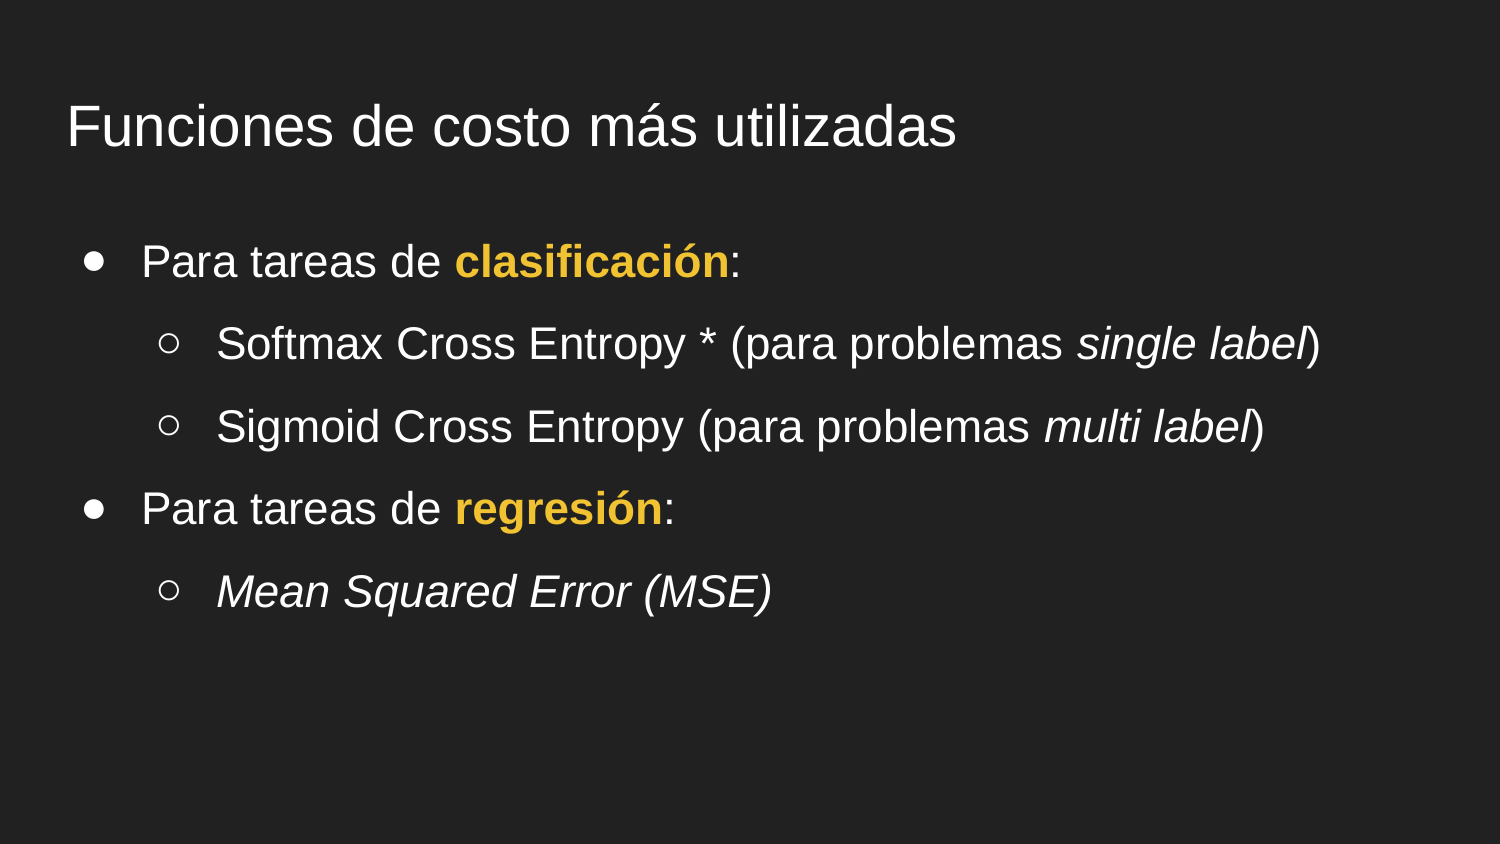

# Funciones de costo más utilizadas
Para tareas de clasificación:
Softmax Cross Entropy * (para problemas single label)
Sigmoid Cross Entropy (para problemas multi label)
Para tareas de regresión:
Mean Squared Error (MSE)

* chamado de Categorical Cross Entropy no Keras